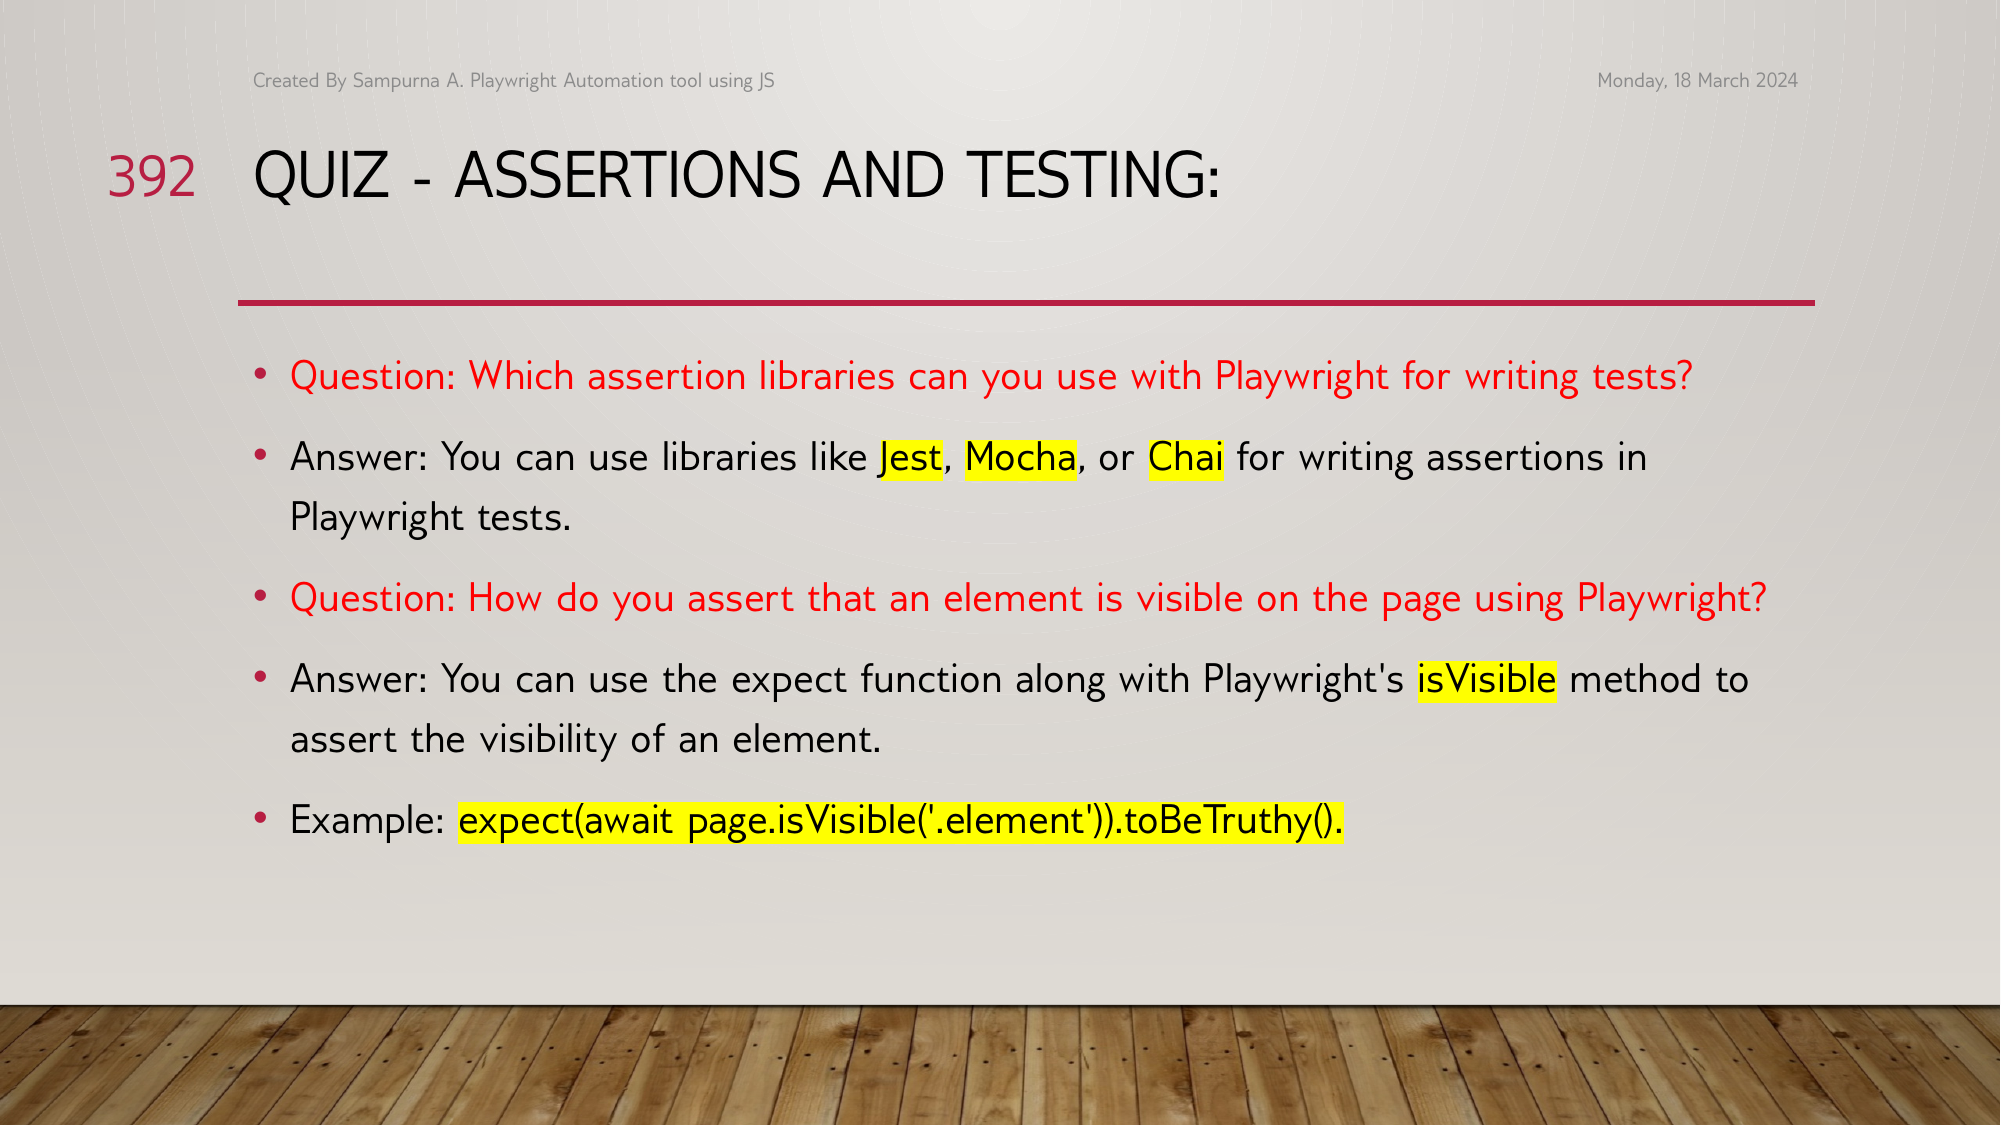

Created By Sampurna A. Playwright Automation tool using JS
Monday, 18 March 2024
392
# Quiz - Assertions and Testing:
Question: Which assertion libraries can you use with Playwright for writing tests?
Answer: You can use libraries like Jest, Mocha, or Chai for writing assertions in Playwright tests.
Question: How do you assert that an element is visible on the page using Playwright?
Answer: You can use the expect function along with Playwright's isVisible method to assert the visibility of an element.
Example: expect(await page.isVisible('.element')).toBeTruthy().